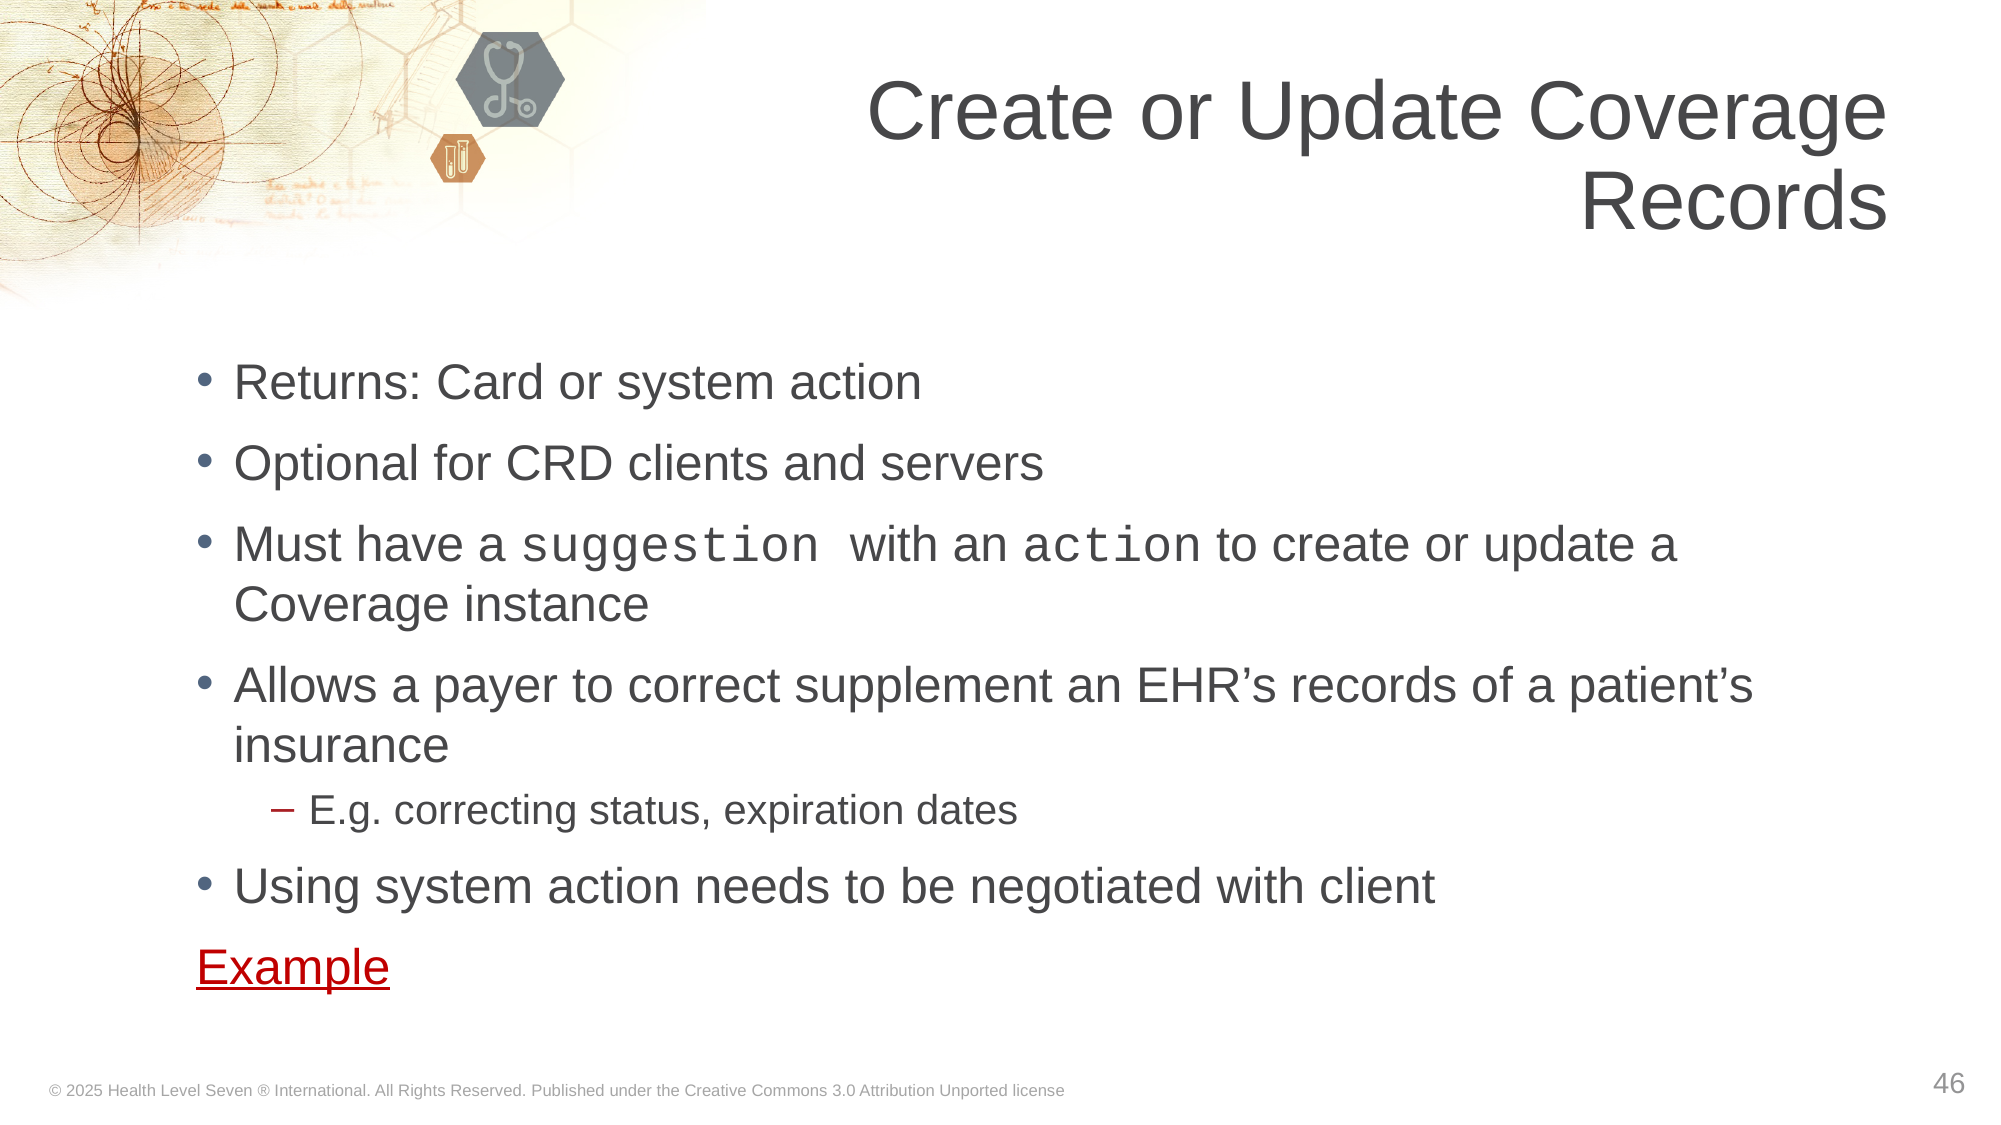

# Create or Update Coverage Records
Returns: Card or system action
Optional for CRD clients and servers
Must have a suggestion with an action to create or update a Coverage instance
Allows a payer to correct supplement an EHR’s records of a patient’s insurance
E.g. correcting status, expiration dates
Using system action needs to be negotiated with client
Example
46